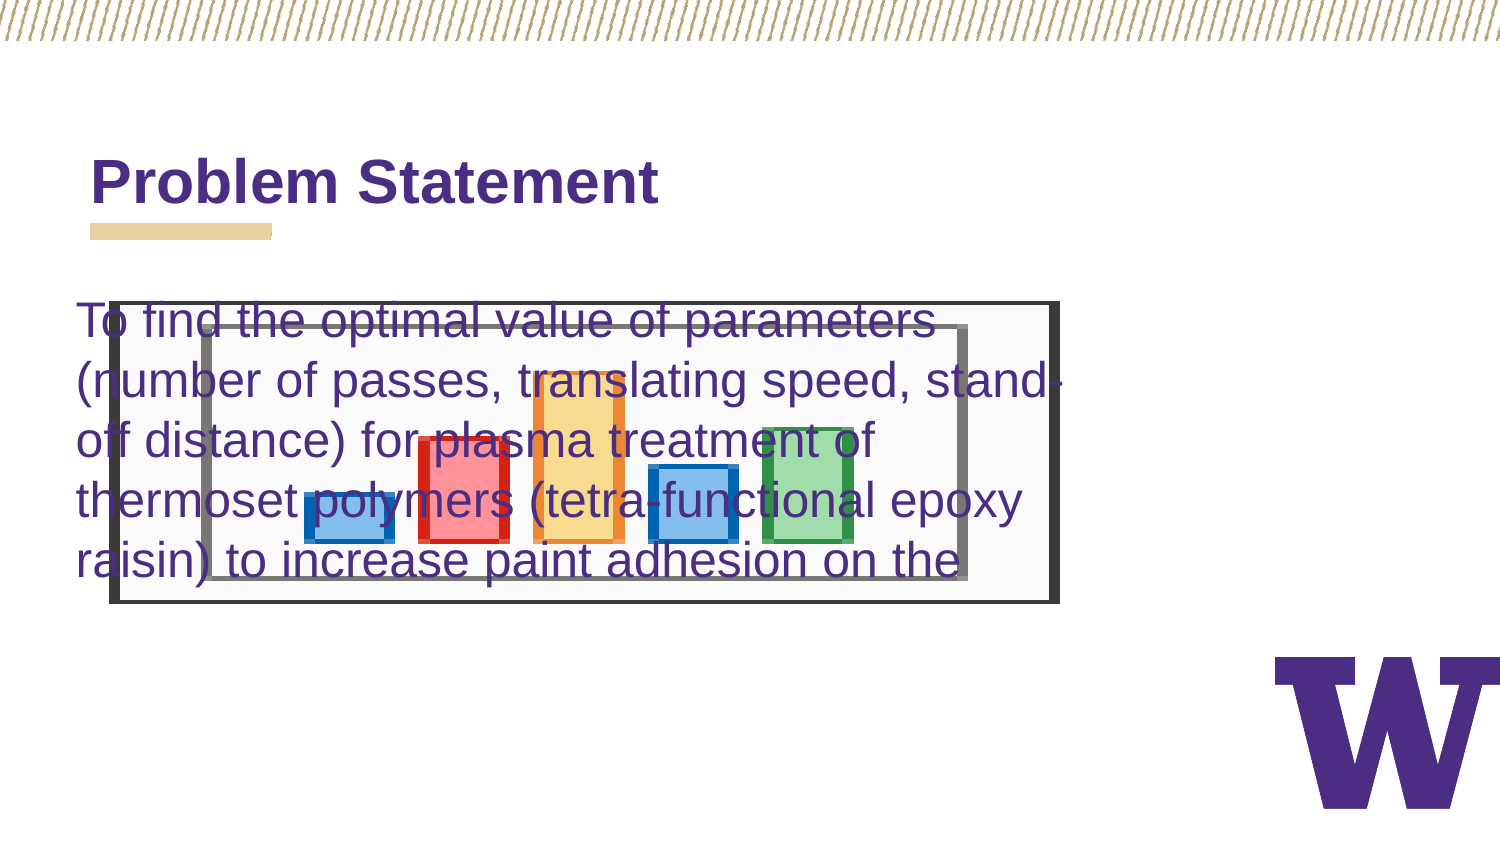

# Problem Statement
To find the optimal value of parameters (number of passes, translating speed, stand-off distance) for plasma treatment of thermoset polymers (tetra-functional epoxy raisin) to increase paint adhesion on the polymer surface.